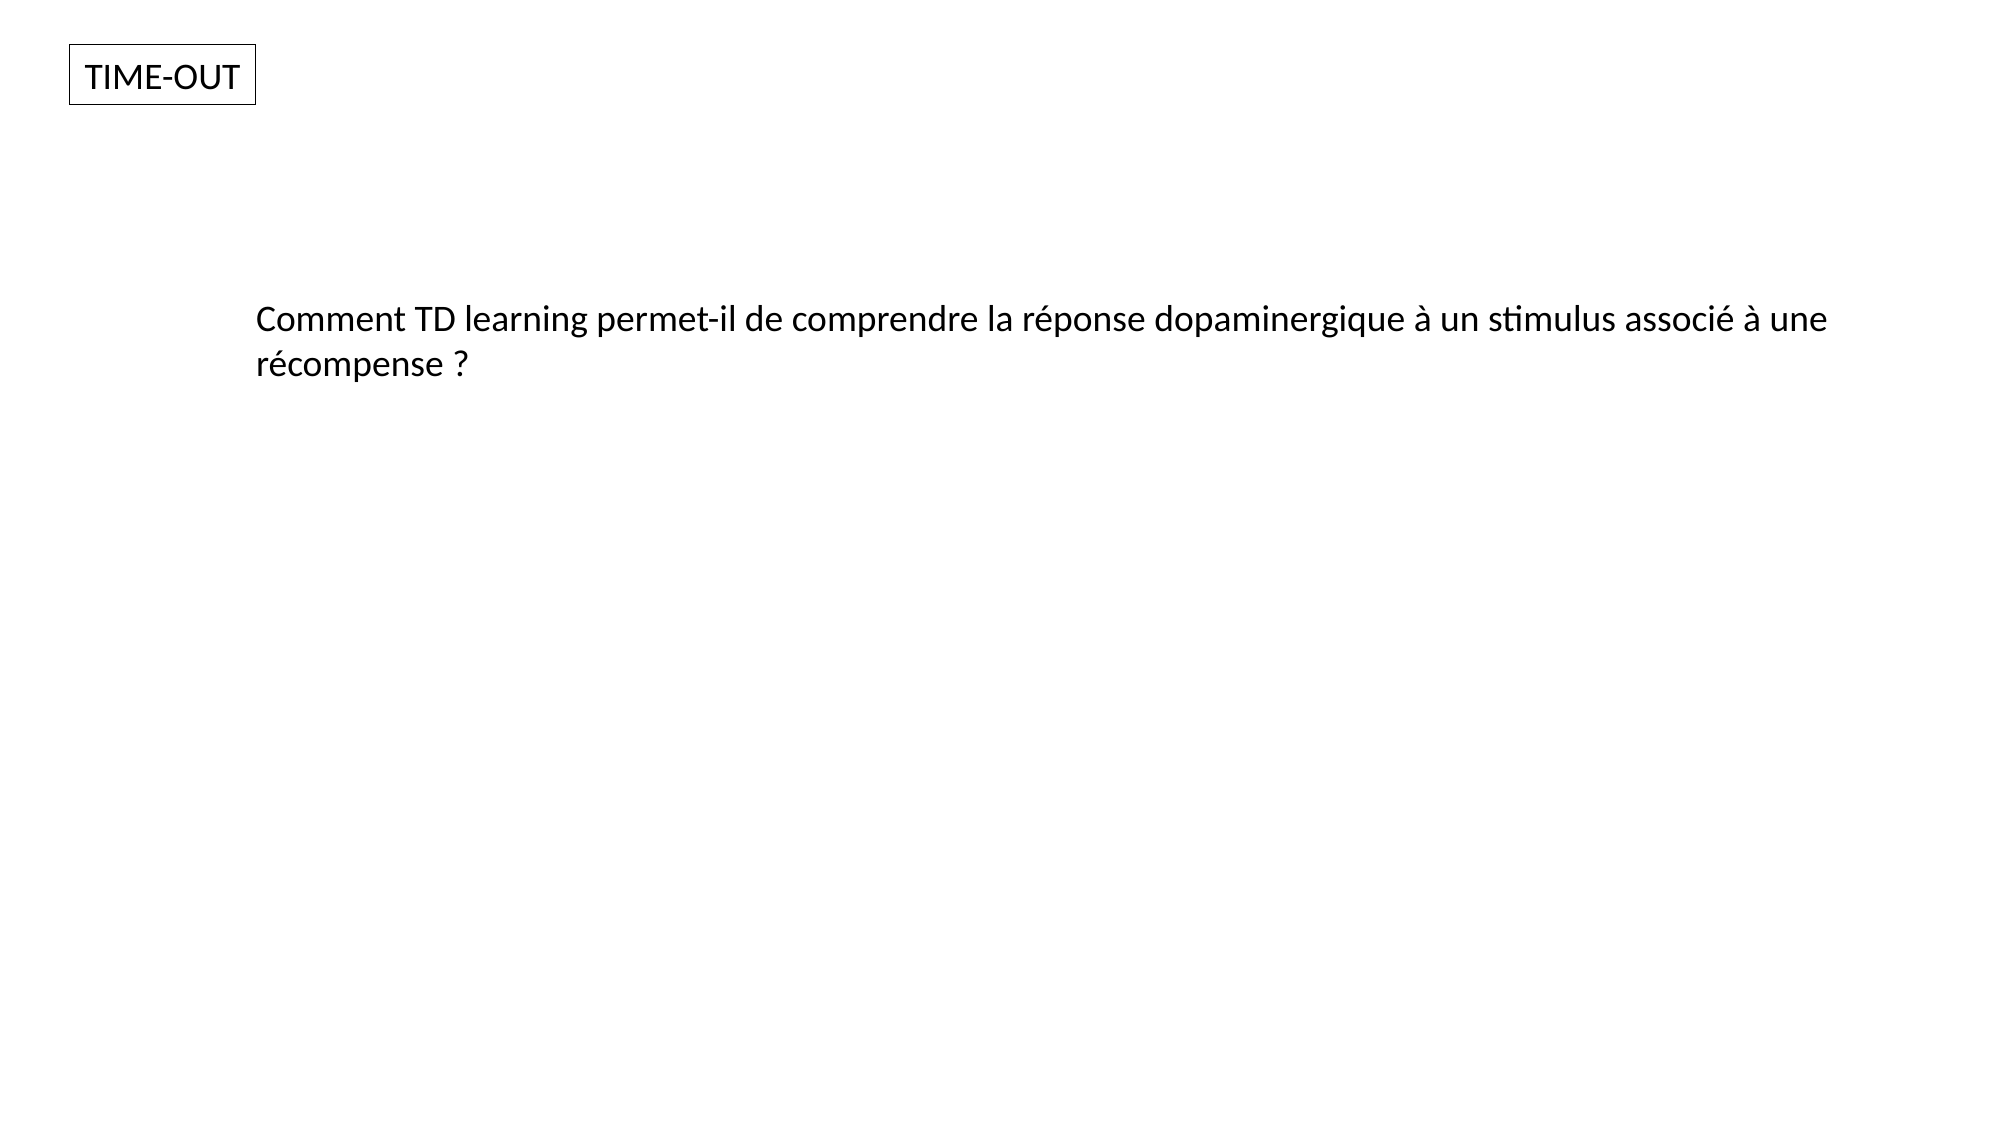

TIME-OUT
Comment TD learning permet-il de comprendre la réponse dopaminergique à un stimulus associé à une récompense ?